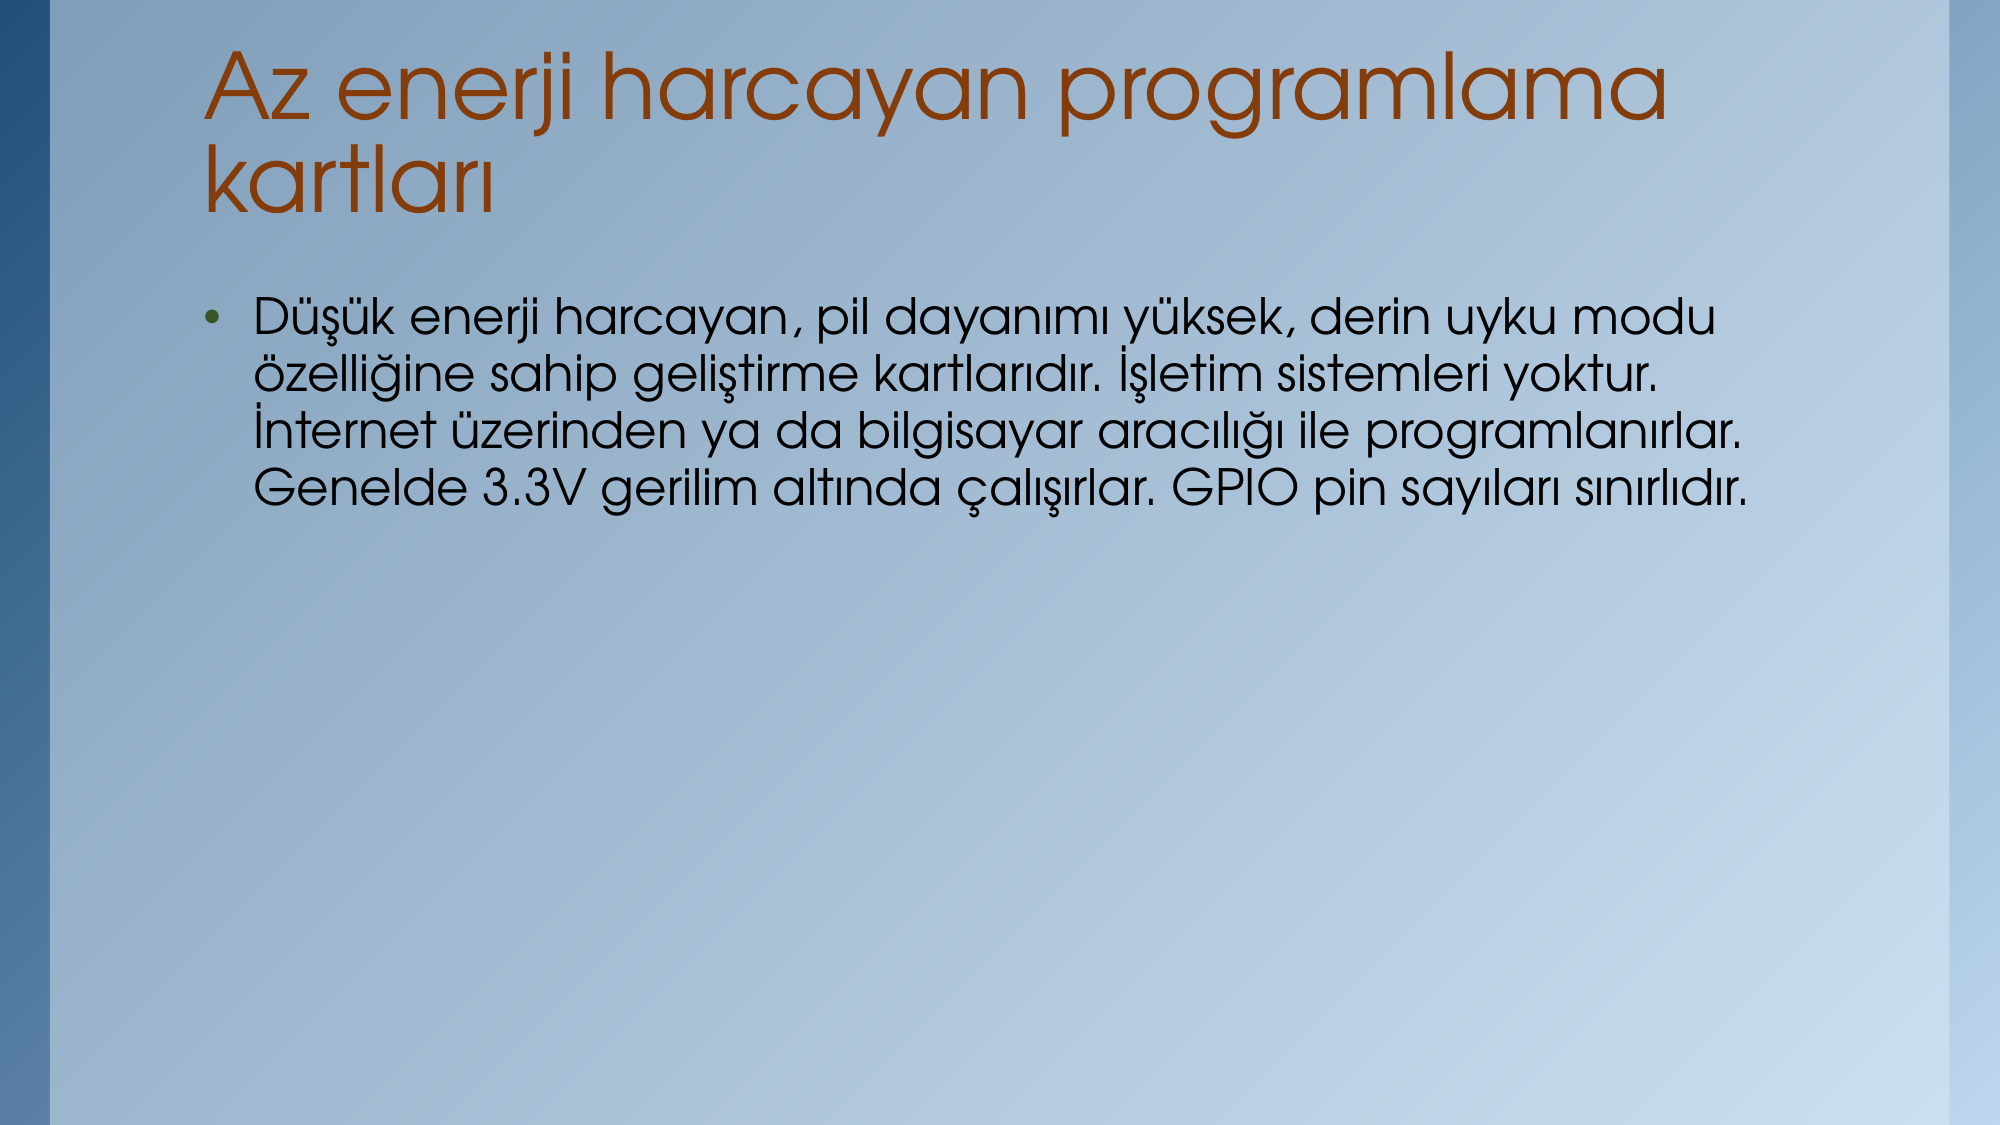

# Az enerji harcayan programlama kartları
Düşük enerji harcayan, pil dayanımı yüksek, derin uyku modu özelliğine sahip geliştirme kartlarıdır. İşletim sistemleri yoktur. İnternet üzerinden ya da bilgisayar aracılığı ile programlanırlar. Genelde 3.3V gerilim altında çalışırlar. GPIO pin sayıları sınırlıdır.